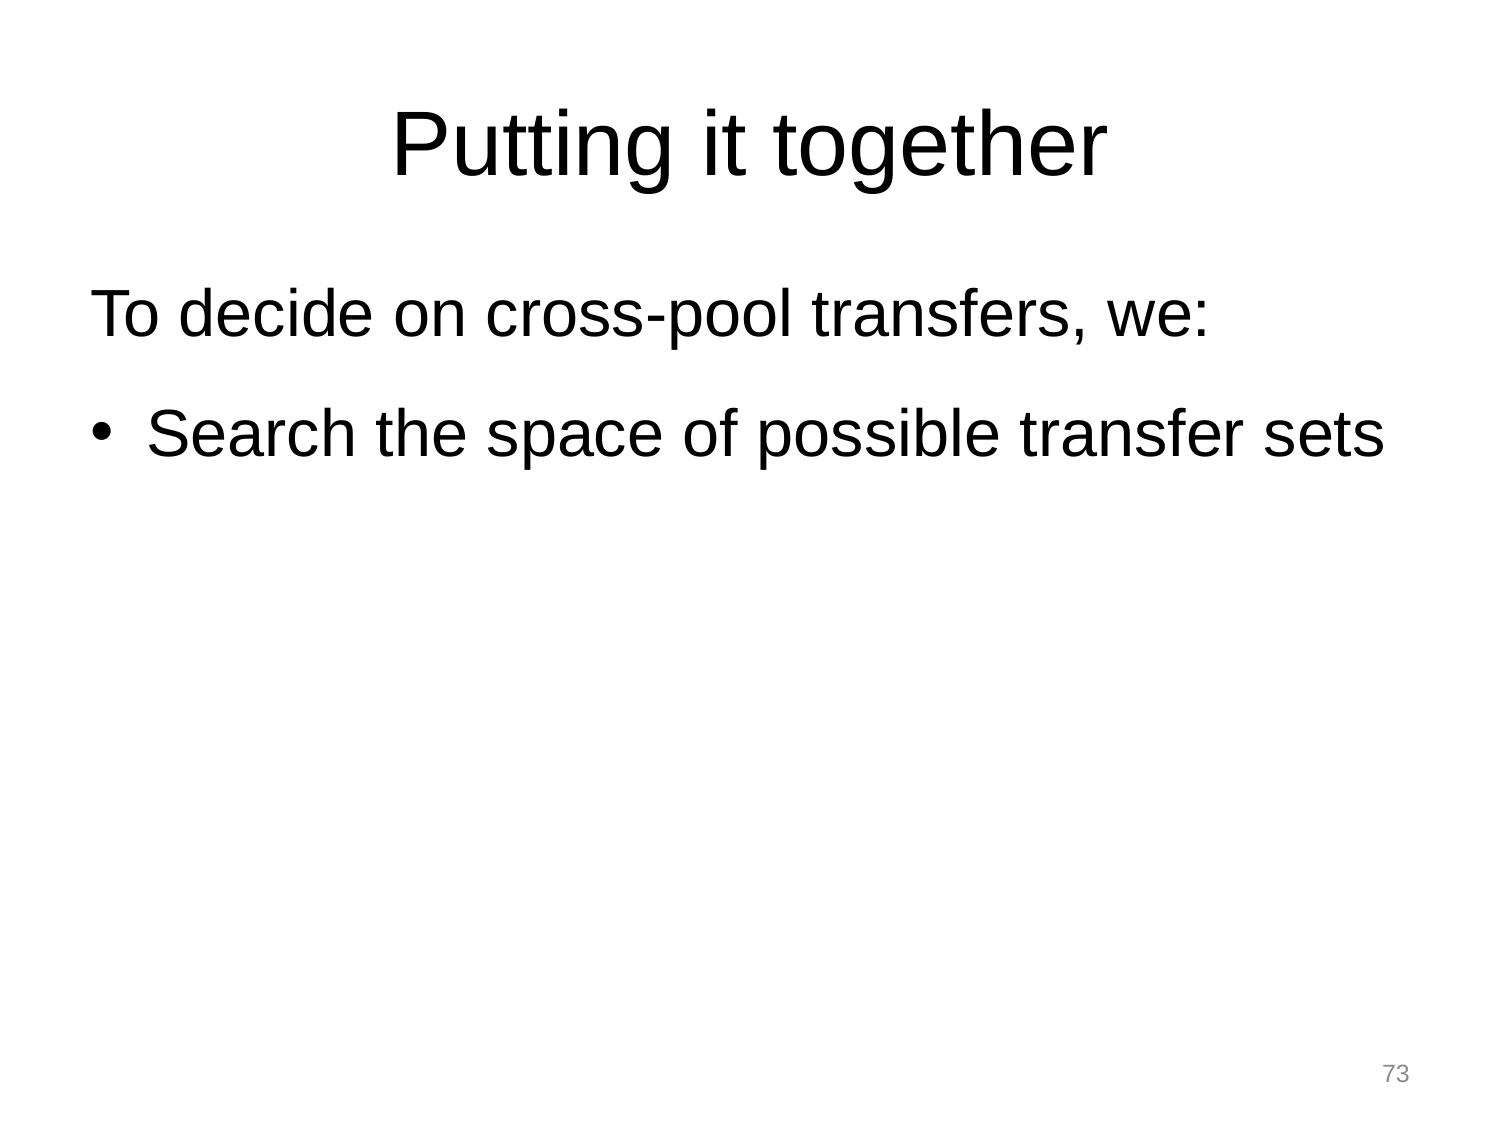

# Putting it together
To decide on cross-pool transfers, we:
Search the space of possible transfer sets
73